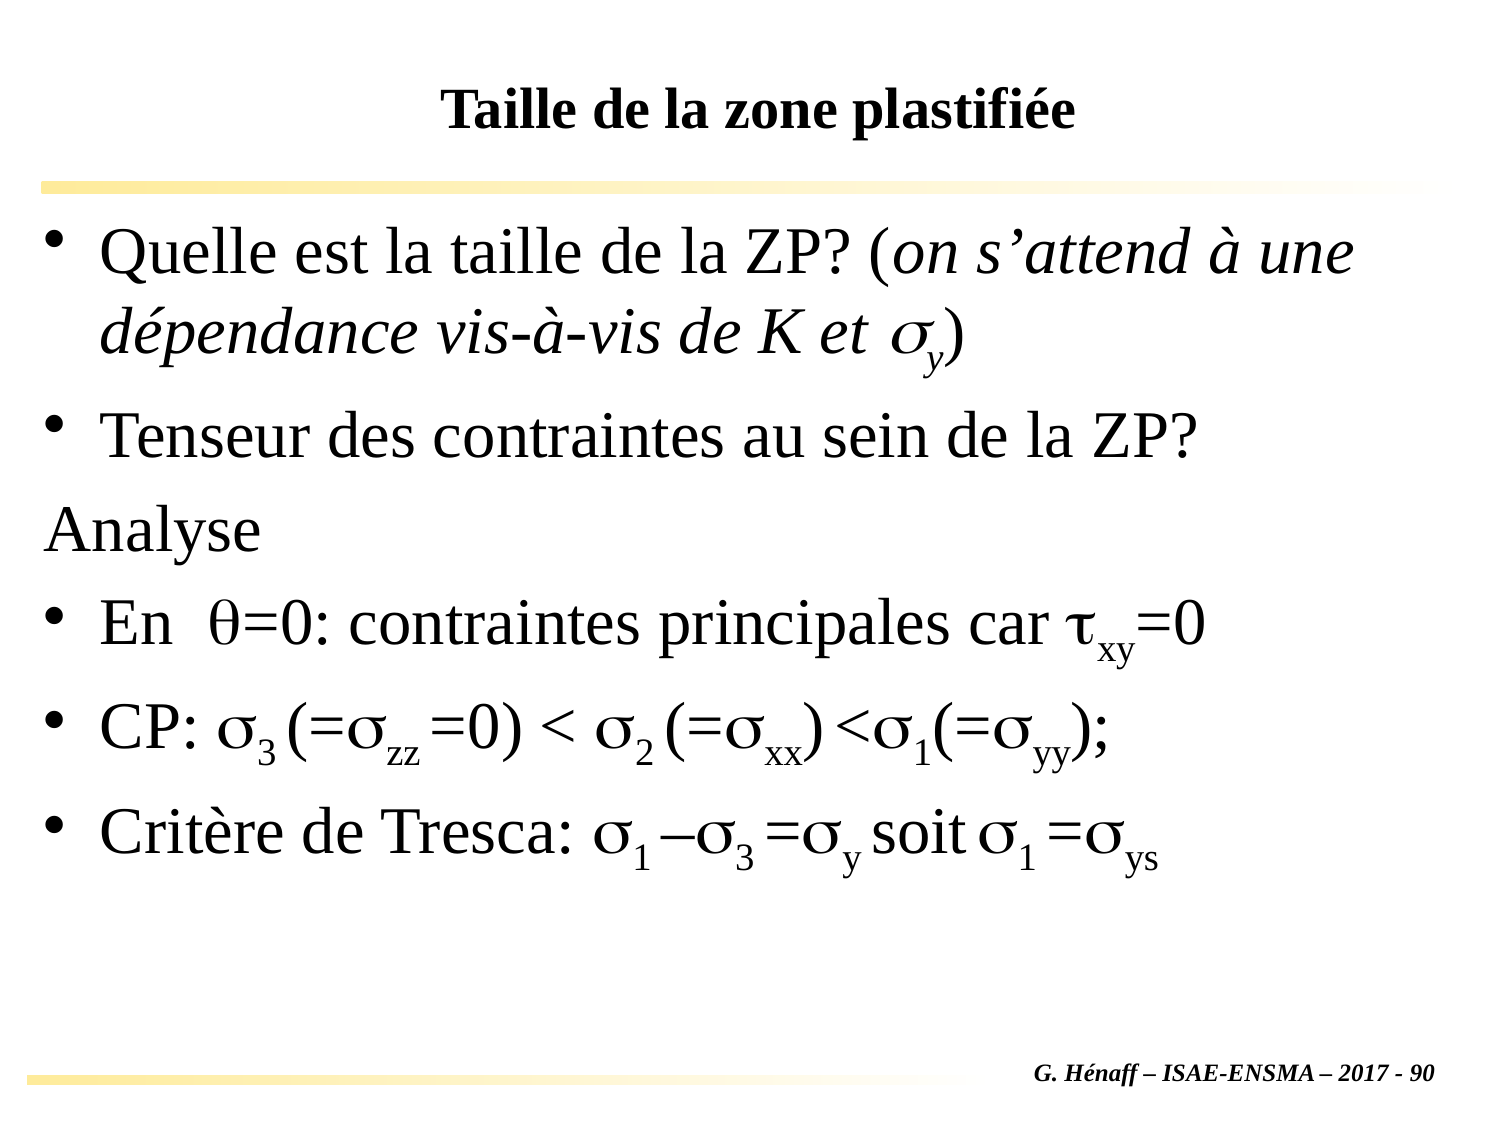

# Taille de la zone plastifiée
Quelle est la taille de la ZP? (on s’attend à une dépendance vis-à-vis de K et σy)
Tenseur des contraintes au sein de la ZP?
Analyse
En θ=0: contraintes principales car τxy=0
CP: σ3 (=σzz =0) < σ2 (=σxx) <σ1(=σyy);
Critère de Tresca: σ1 –σ3 =σy soit σ1 =σys